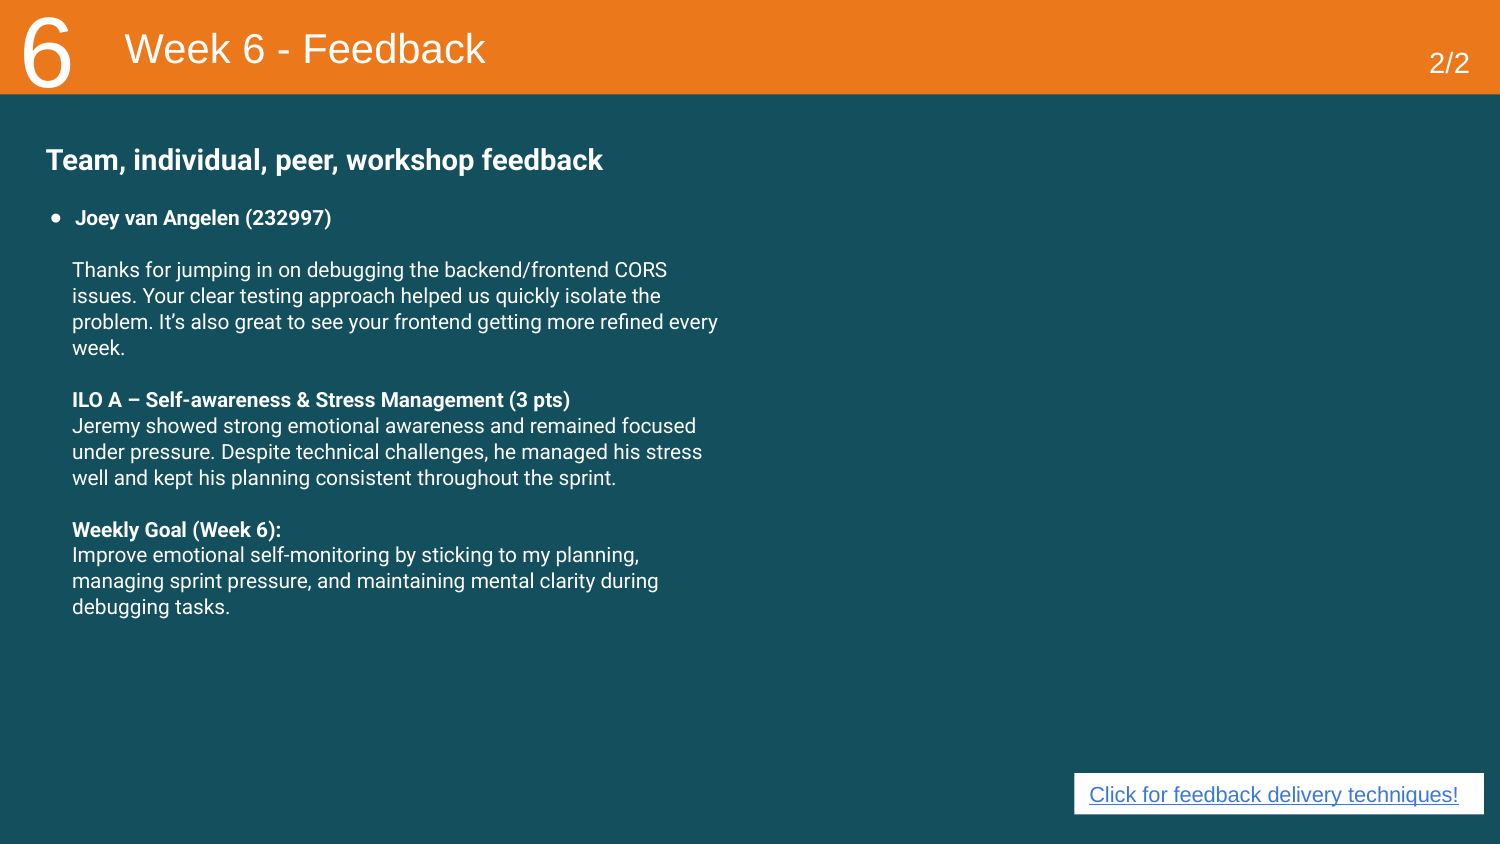

6
# Week 6 - Feedback
2/2
Team, individual, peer, workshop feedback
Joey van Angelen (232997)

Thanks for jumping in on debugging the backend/frontend CORS issues. Your clear testing approach helped us quickly isolate the problem. It’s also great to see your frontend getting more refined every week.

ILO A – Self-awareness & Stress Management (3 pts)
Jeremy showed strong emotional awareness and remained focused under pressure. Despite technical challenges, he managed his stress well and kept his planning consistent throughout the sprint.

Weekly Goal (Week 6):
Improve emotional self-monitoring by sticking to my planning, managing sprint pressure, and maintaining mental clarity during debugging tasks.

Click for feedback delivery techniques!